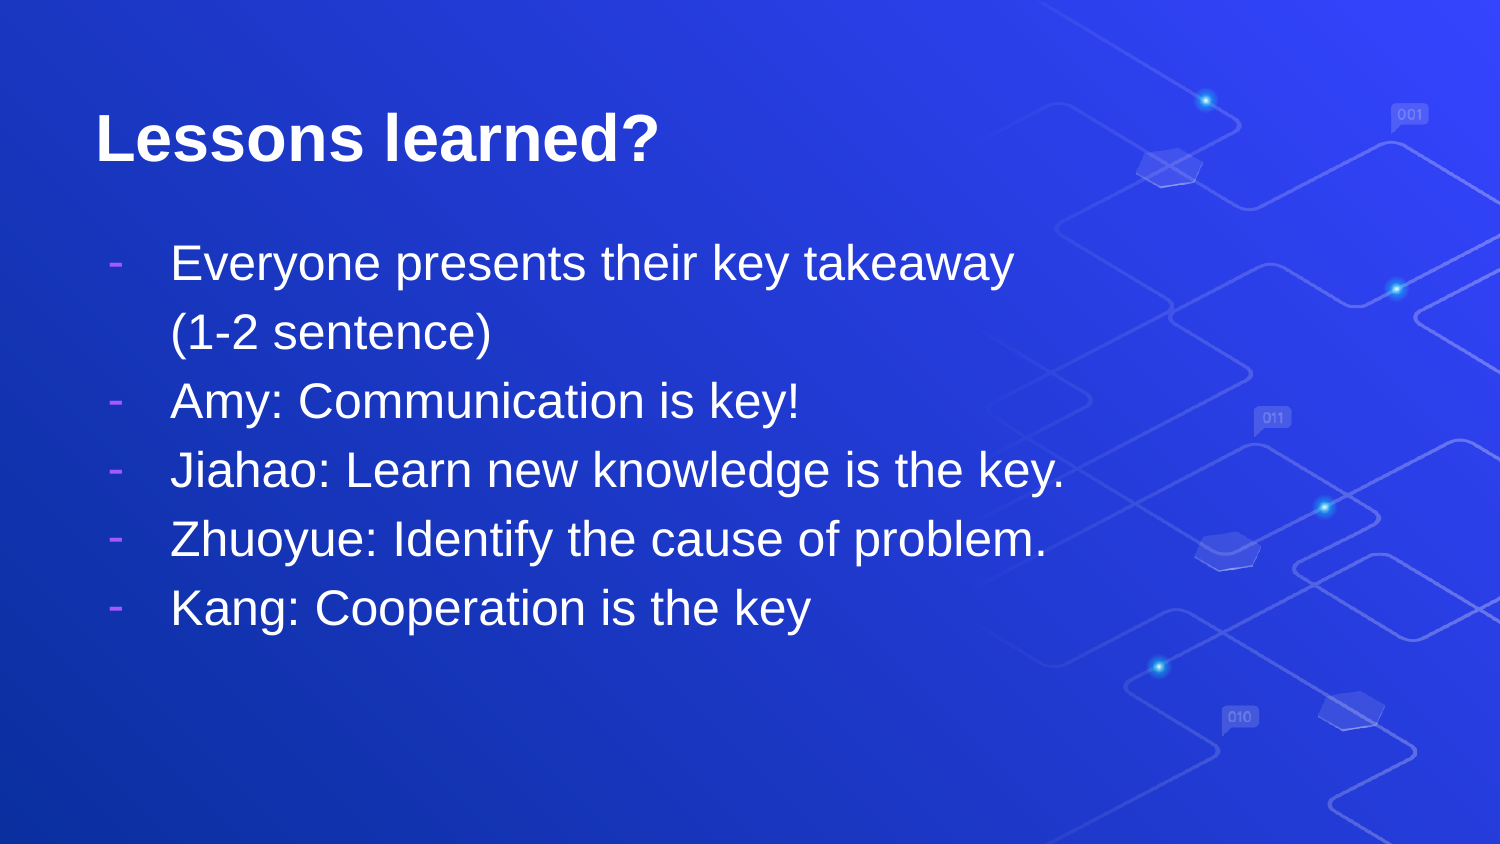

# Lessons learned?
Everyone presents their key takeaway (1-2 sentence)
Amy: Communication is key!
Jiahao: Learn new knowledge is the key.
Zhuoyue: Identify the cause of problem.
Kang: Cooperation is the key